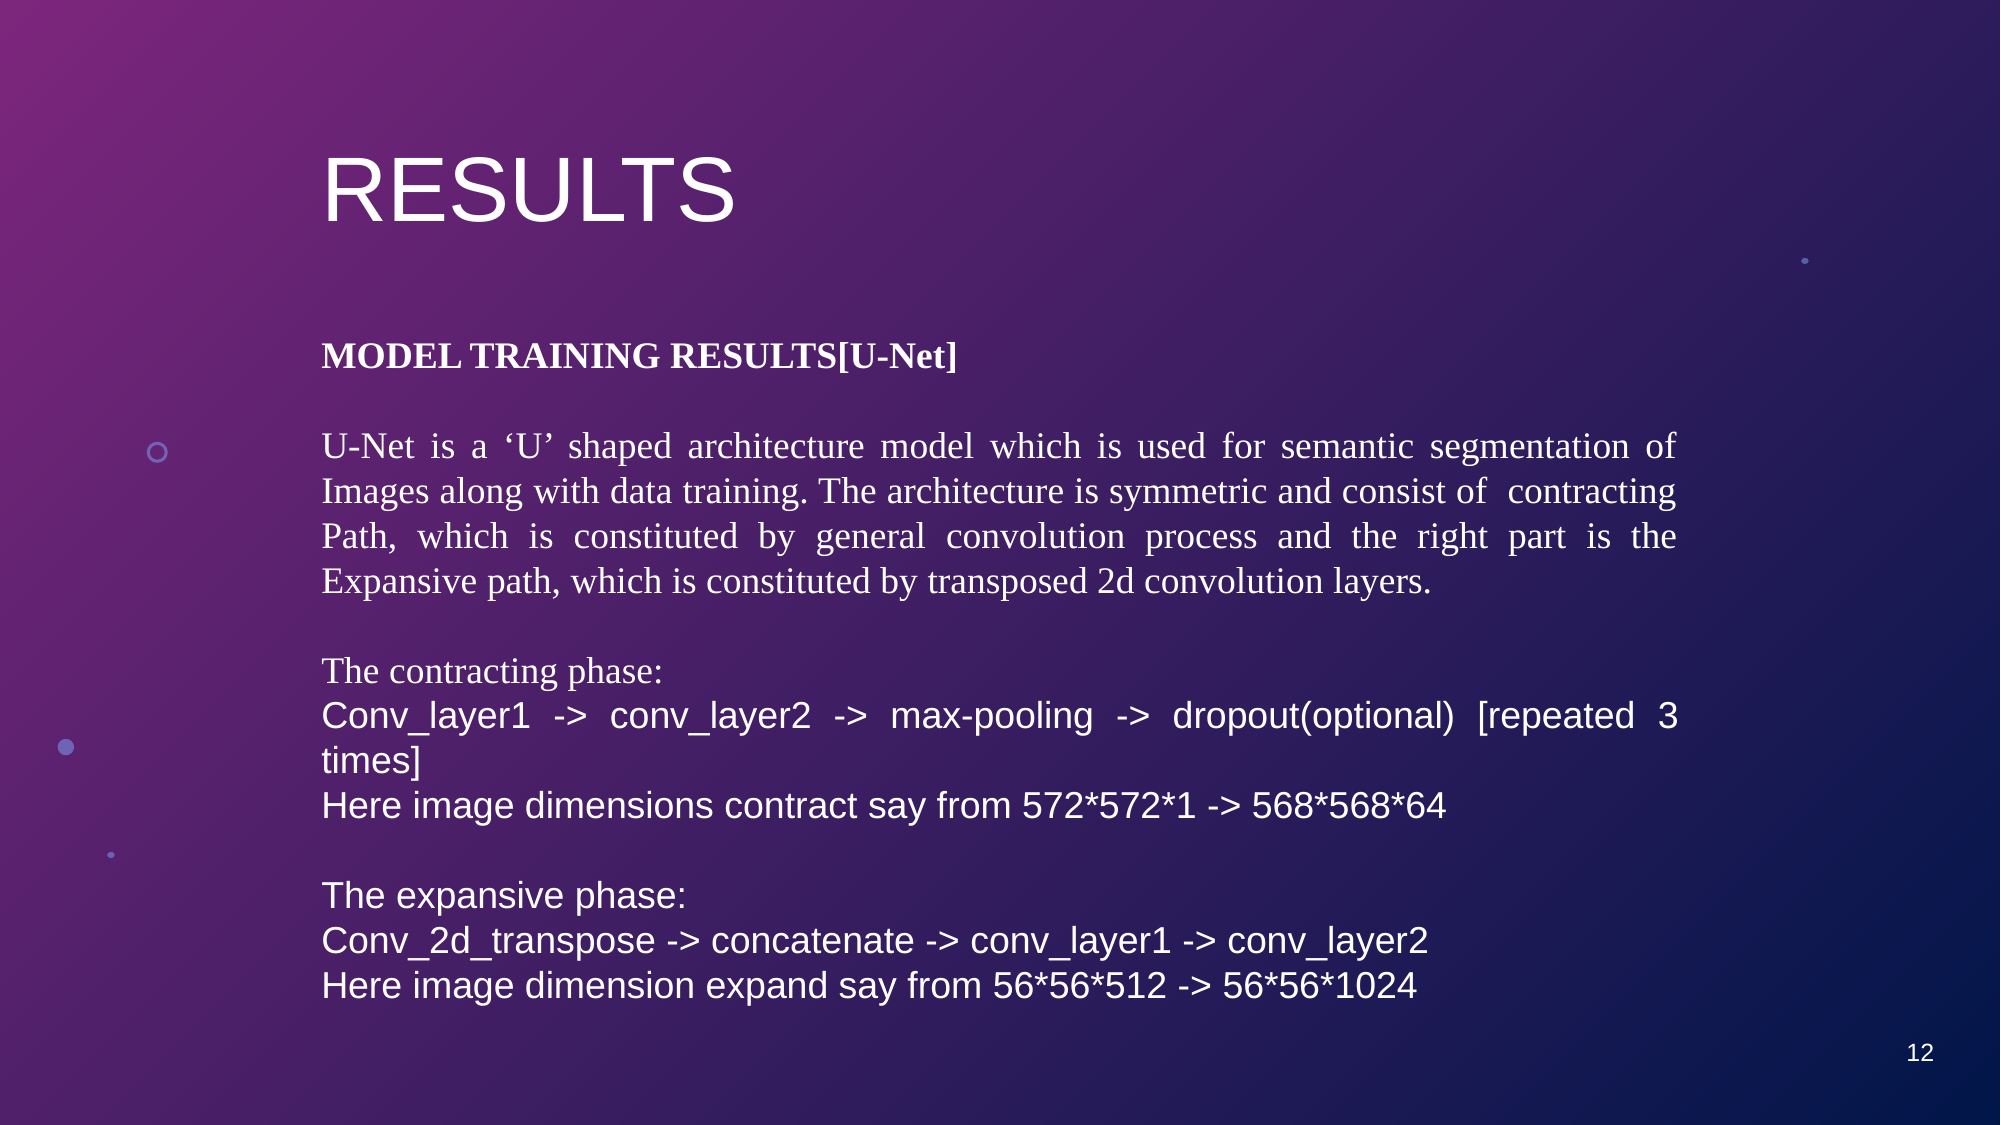

# RESULTS
MODEL TRAINING RESULTS[U-Net]

U-Net is a ‘U’ shaped architecture model which is used for semantic segmentation of Images along with data training. The architecture is symmetric and consist of  contracting Path, which is constituted by general convolution process and the right part is the Expansive path, which is constituted by transposed 2d convolution layers.

The contracting phase:
Conv_layer1 -> conv_layer2 -> max-pooling -> dropout(optional) [repeated 3 times]
Here image dimensions contract say from 572*572*1 -> 568*568*64

The expansive phase:
Conv_2d_transpose -> concatenate -> conv_layer1 -> conv_layer2
Here image dimension expand say from 56*56*512 -> 56*56*1024
12